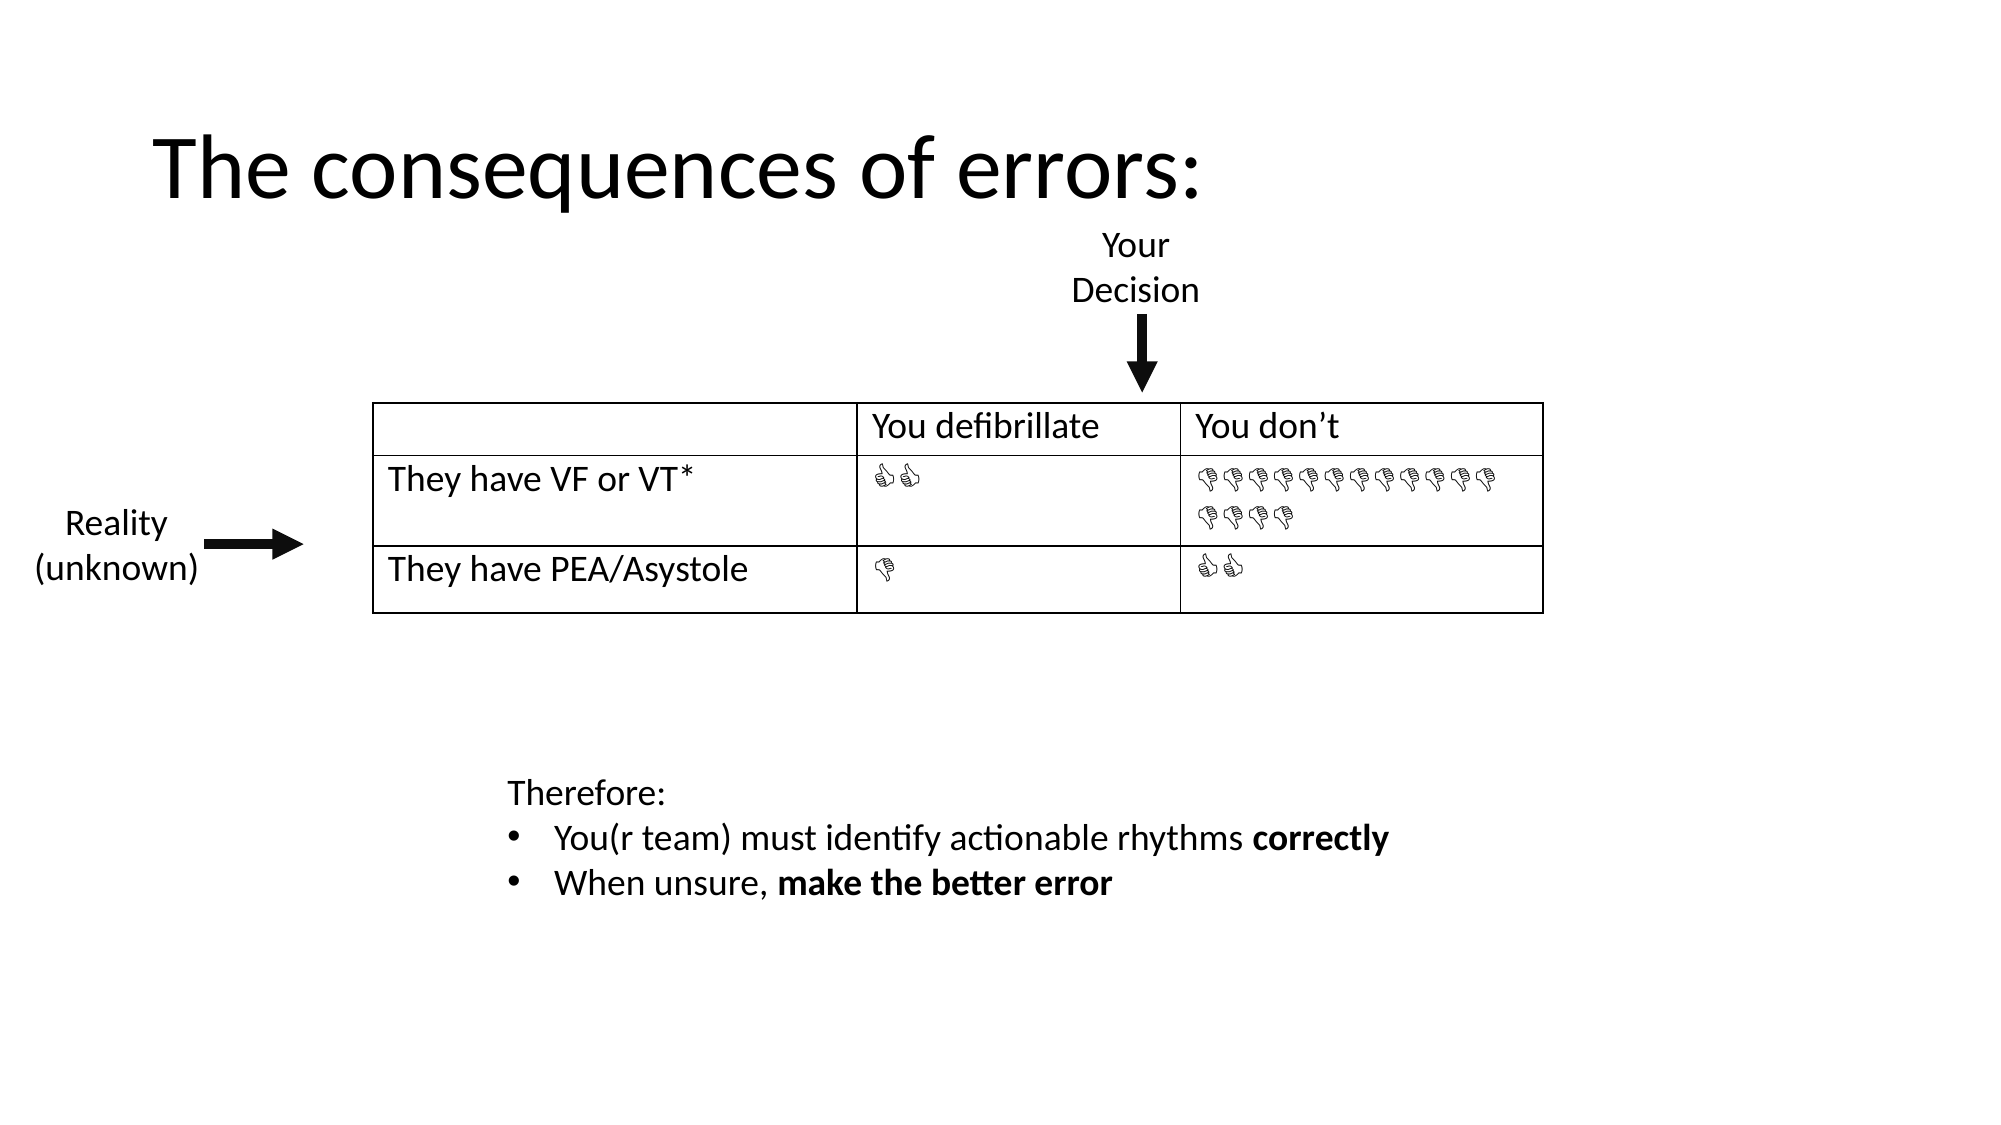

# The consequences of errors:
Your Decision
|  | You defibrillate | You don’t |
| --- | --- | --- |
| They have VF or VT\* | 👍👍 | 👎👎👎👎👎👎👎👎👎👎👎👎👎👎👎👎 |
| They have PEA/Asystole | 👎 | 👍👍 |
Reality
(unknown)
Therefore:
You(r team) must identify actionable rhythms correctly
When unsure, make the better error